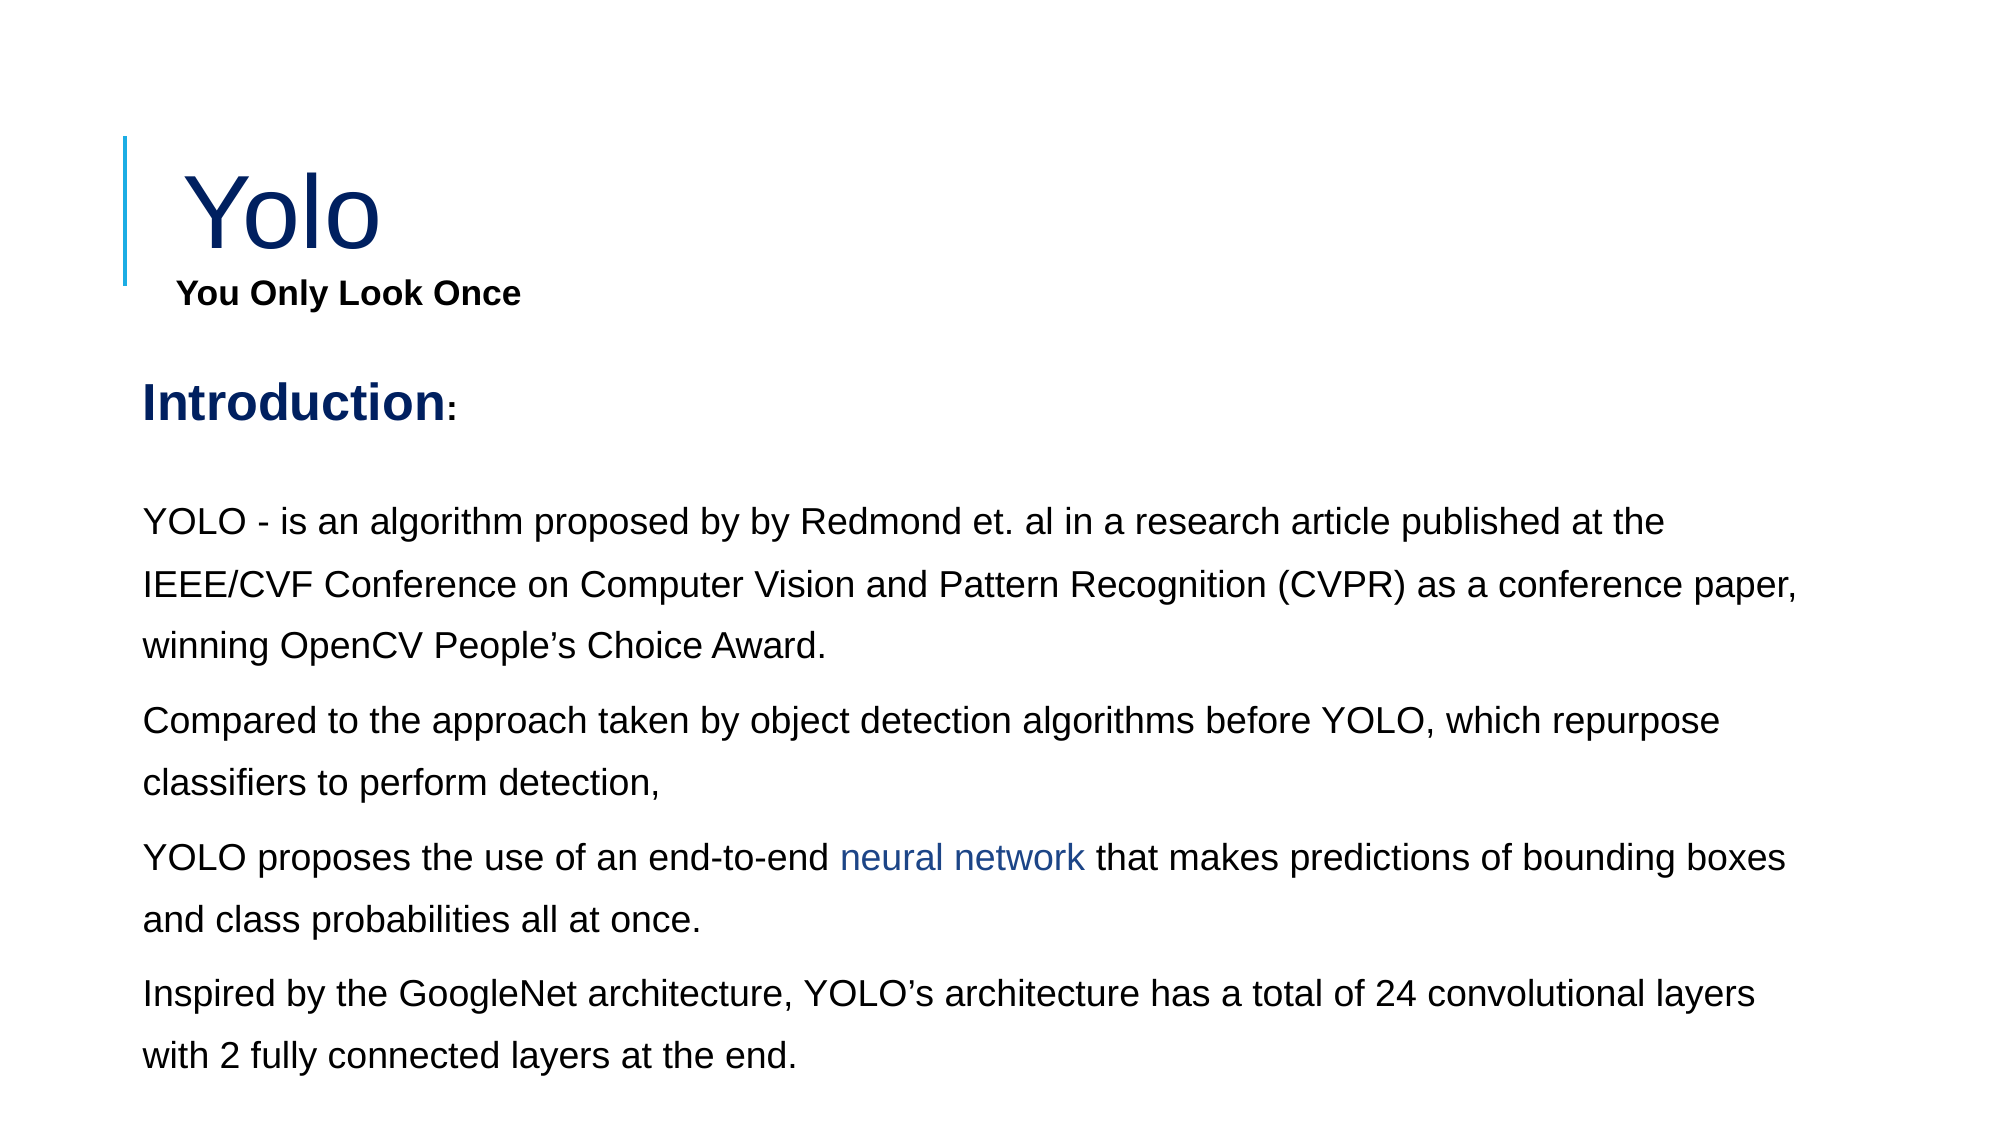

# Yolo
You Only Look Once
Introduction:

YOLO - is an algorithm proposed by by Redmond et. al in a research article published at the IEEE/CVF Conference on Computer Vision and Pattern Recognition (CVPR) as a conference paper, winning OpenCV People’s Choice Award.
Compared to the approach taken by object detection algorithms before YOLO, which repurpose classifiers to perform detection,
YOLO proposes the use of an end-to-end neural network that makes predictions of bounding boxes and class probabilities all at once.
Inspired by the GoogleNet architecture, YOLO’s architecture has a total of 24 convolutional layers with 2 fully connected layers at the end.